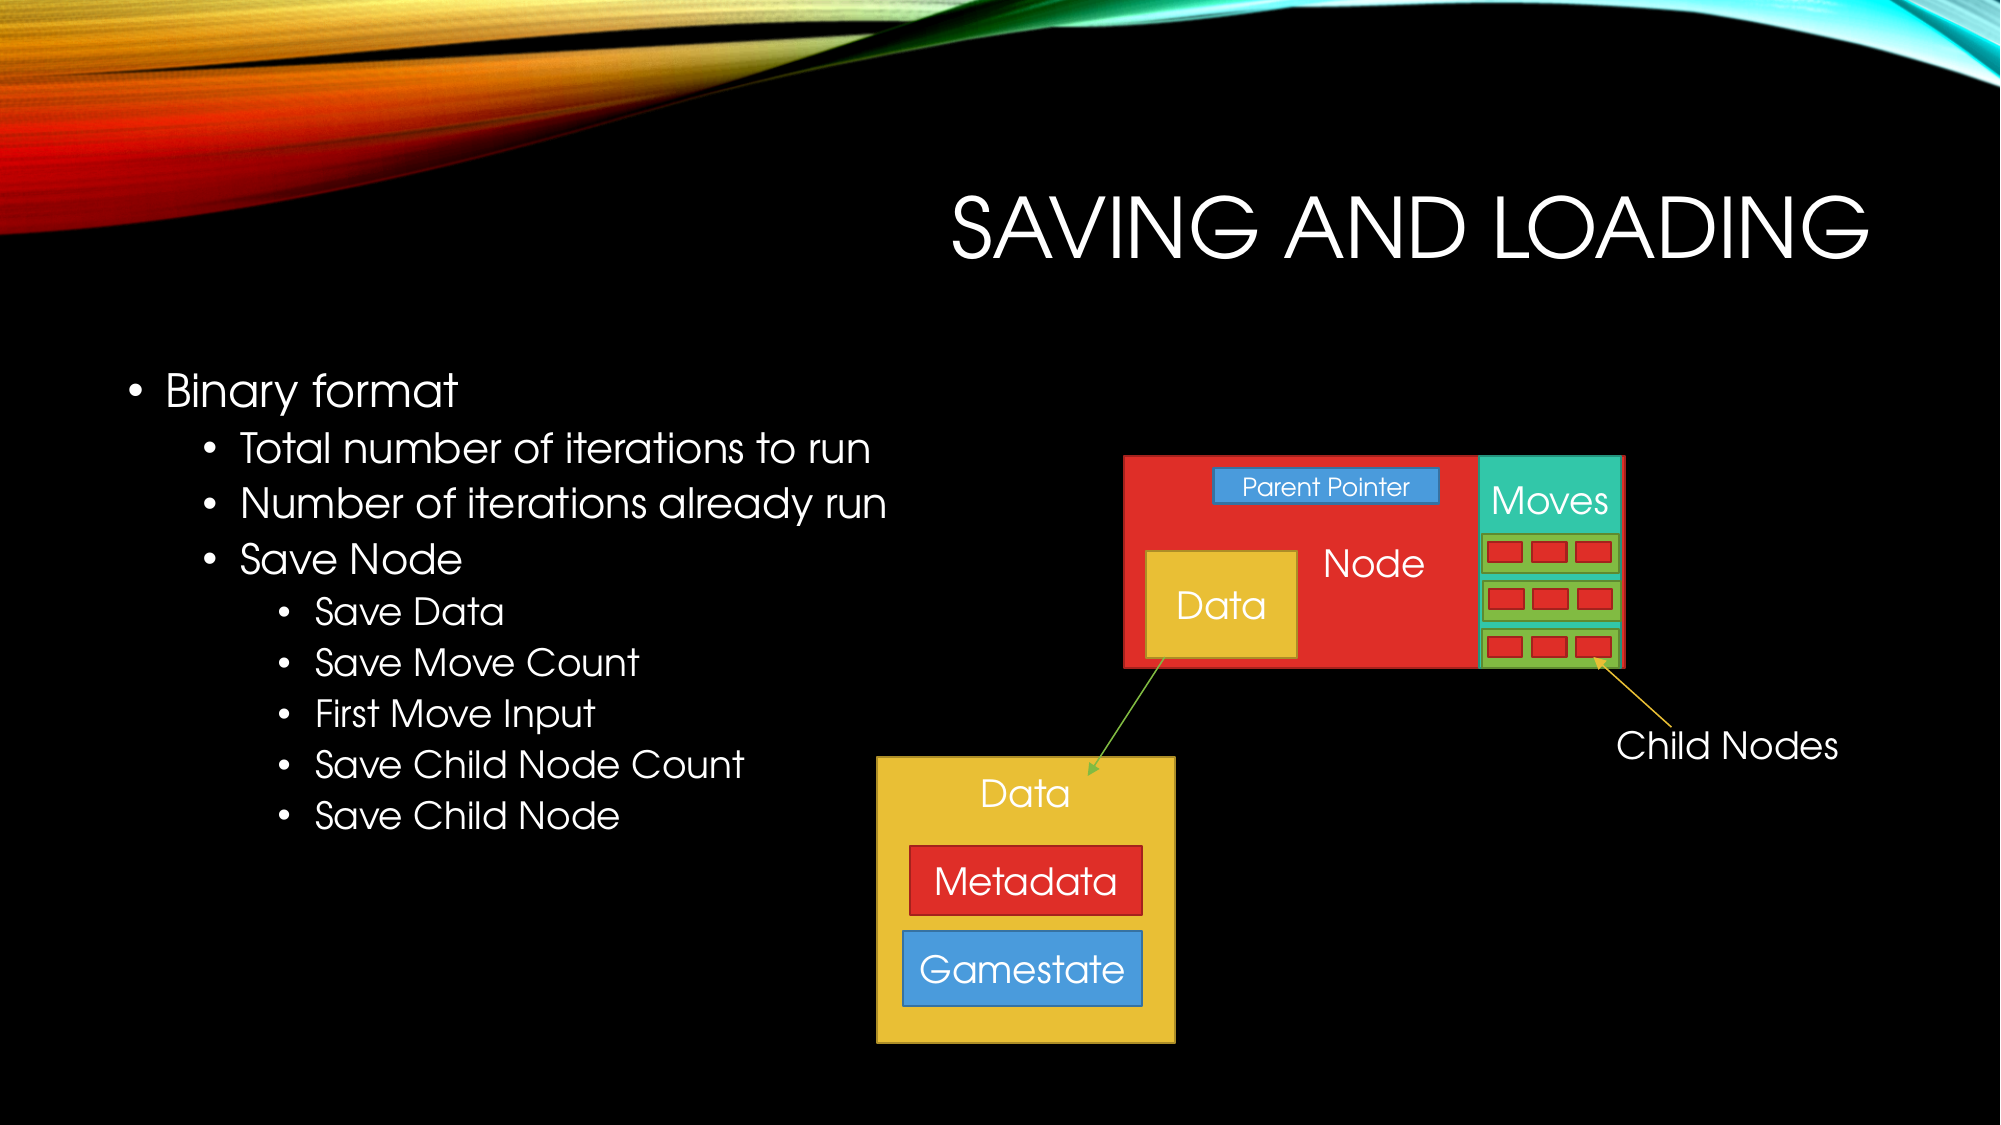

# Saving and loading
Binary format
Total number of iterations to run
Number of iterations already run
Save Node
Save Data
Save Move Count
First Move Input
Save Child Node Count
Save Child Node
Node

Parent Pointer
Moves

Data

Child Nodes

Data
Metadata
Gamestate